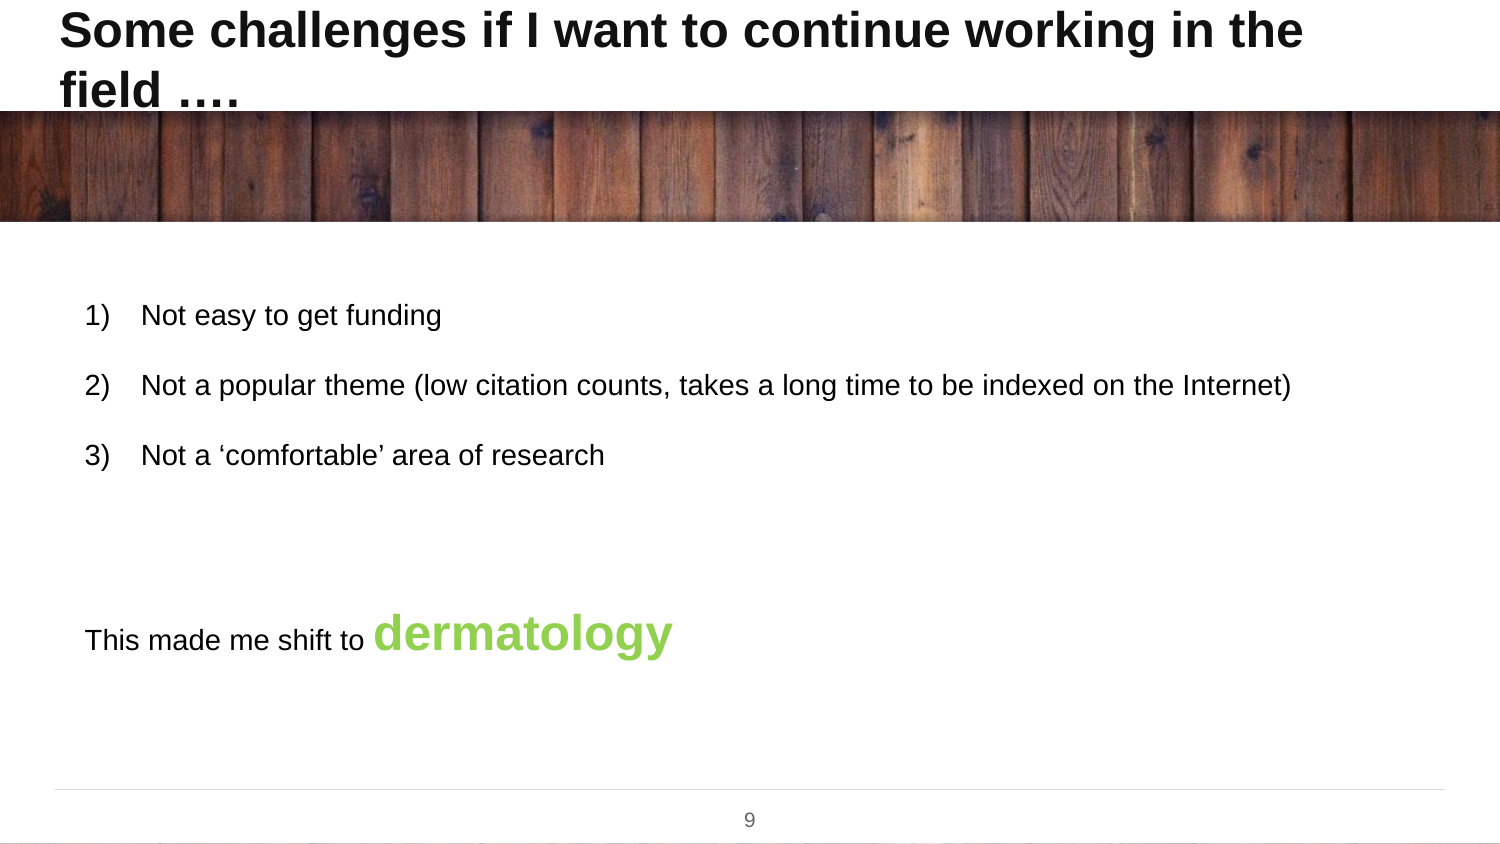

# Some challenges if I want to continue working in the field ….
Not easy to get funding
Not a popular theme (low citation counts, takes a long time to be indexed on the Internet)
Not a ‘comfortable’ area of research

This made me shift to dermatology
9